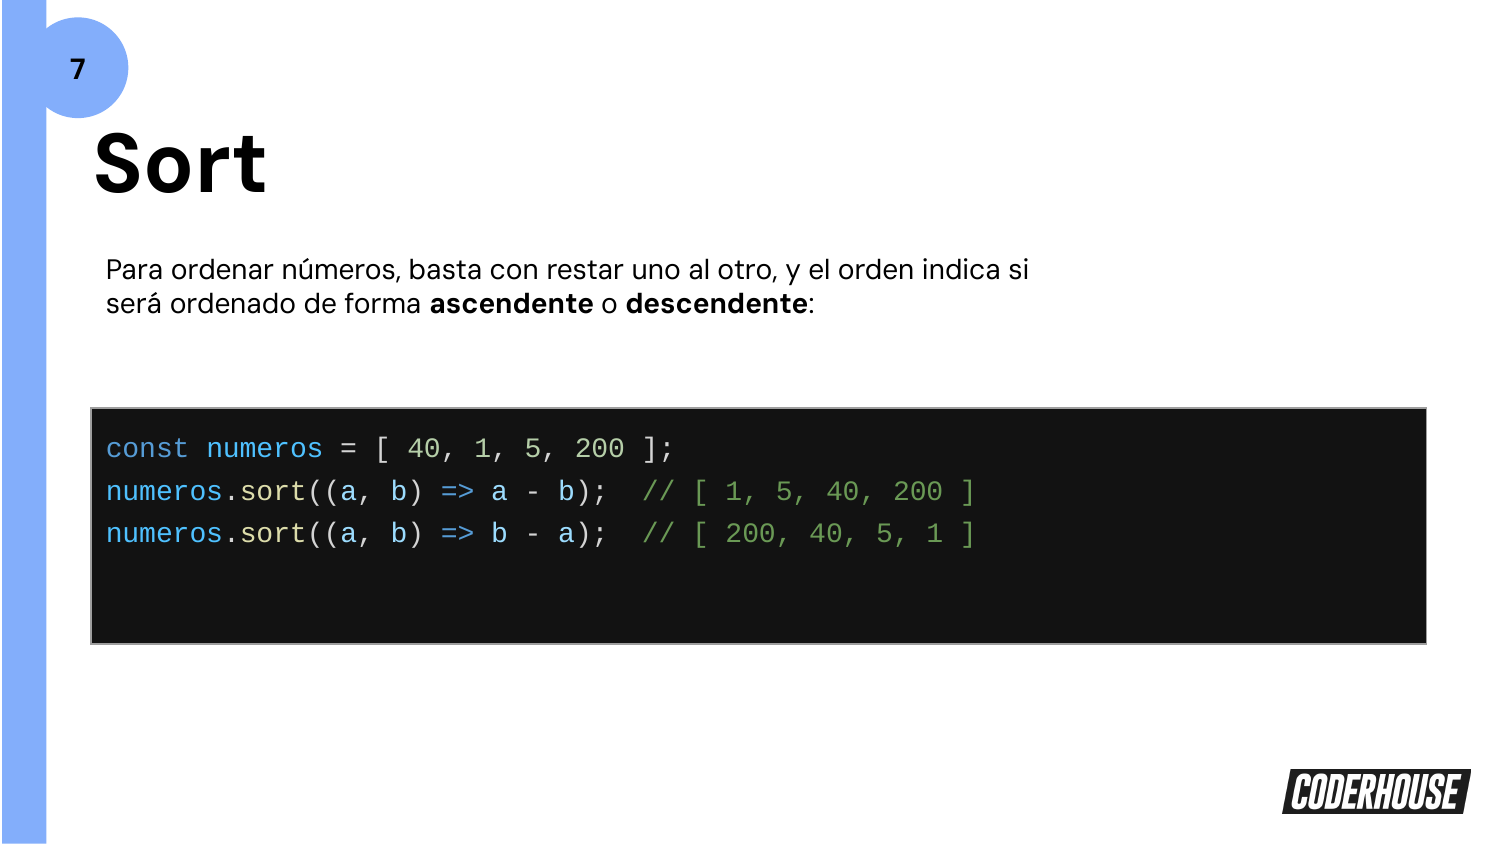

7
Sort
Para ordenar números, basta con restar uno al otro, y el orden indica si será ordenado de forma ascendente o descendente:

| const numeros = [ 40, 1, 5, 200 ]; numeros.sort((a, b) => a - b); // [ 1, 5, 40, 200 ] numeros.sort((a, b) => b - a); // [ 200, 40, 5, 1 ] |
| --- |